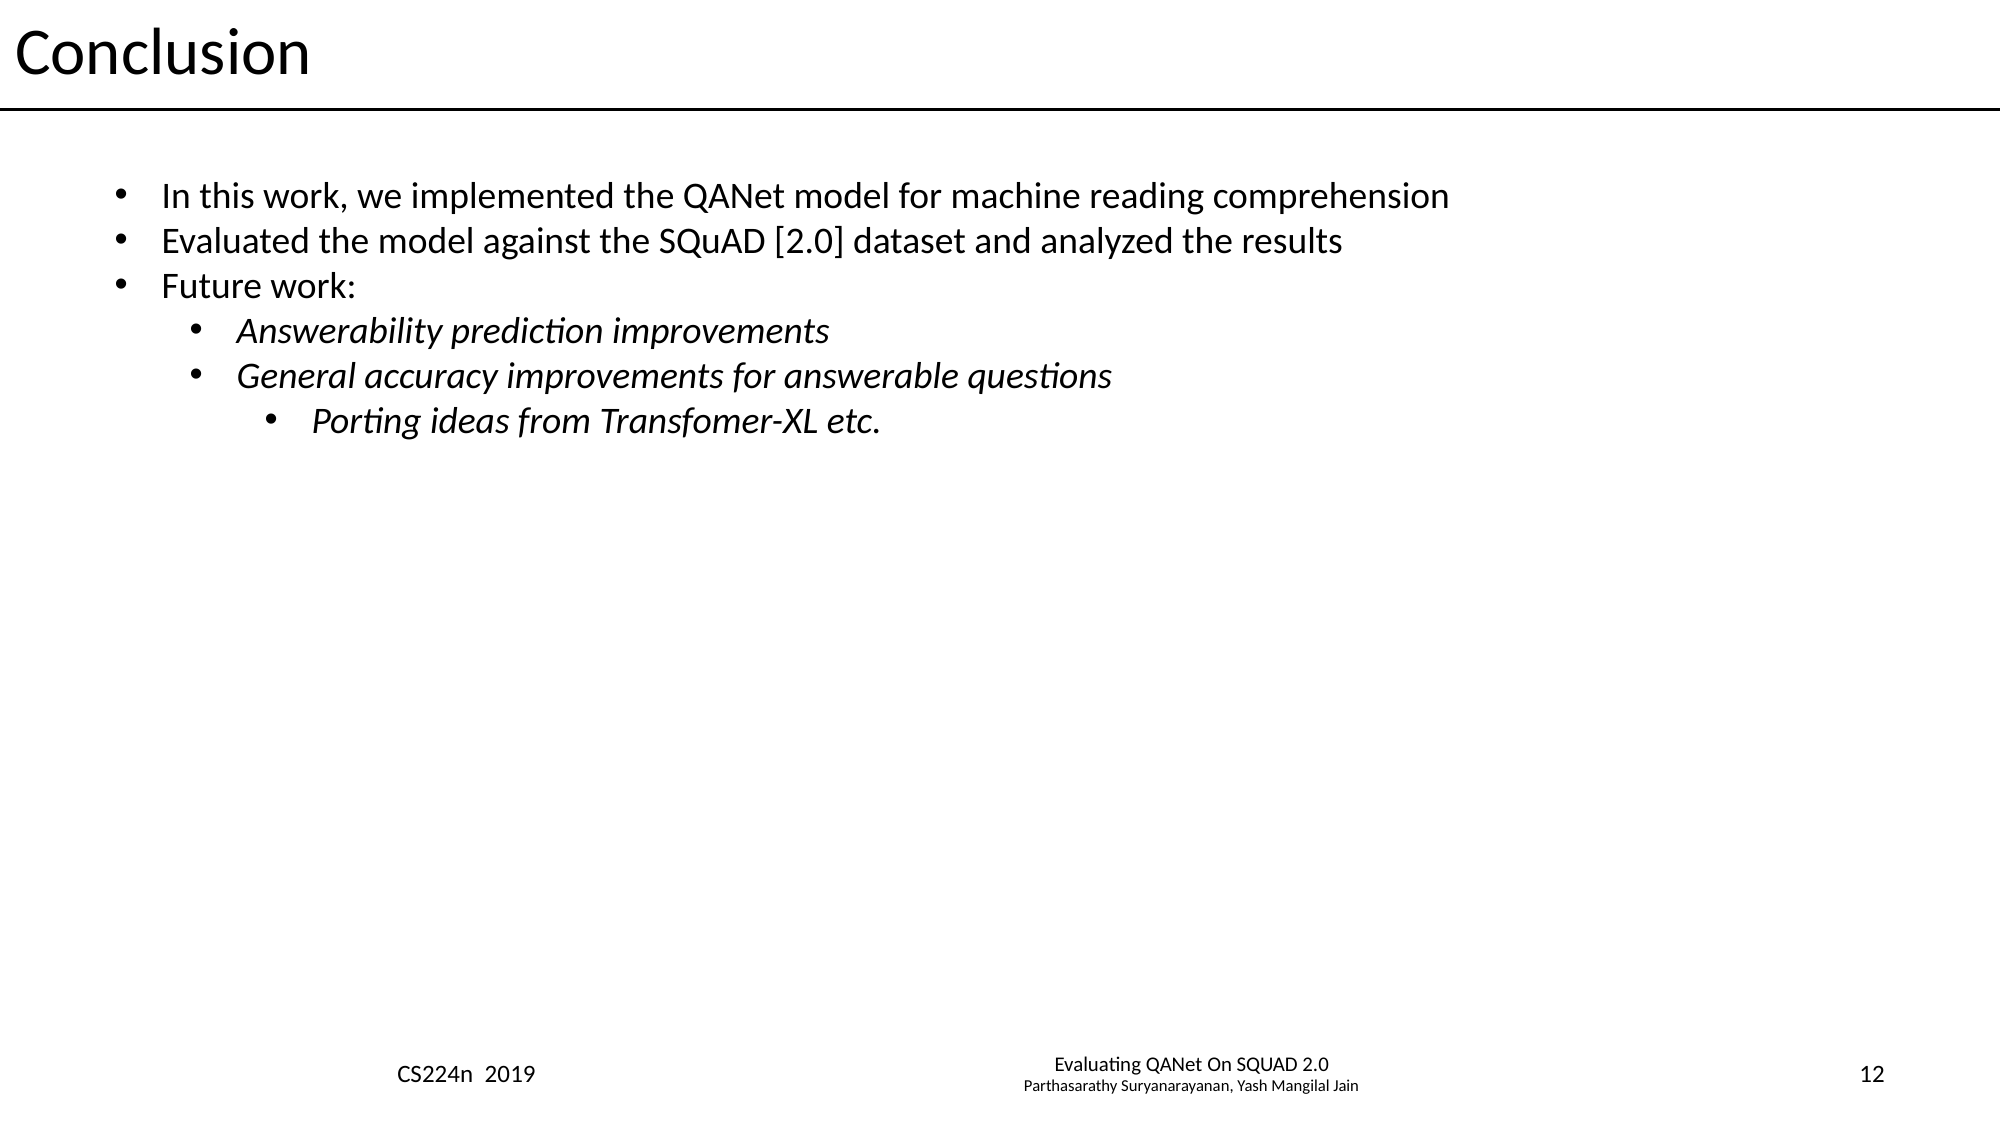

# Conclusion

In this work, we implemented the QANet model for machine reading comprehension
Evaluated the model against the SQuAD [2.0] dataset and analyzed the results
Future work:
Answerability prediction improvements
General accuracy improvements for answerable questions
Porting ideas from Transfomer-XL etc.

CS224n  2019
Evaluating QANet On SQUAD 2.0
Parthasarathy Suryanarayanan, Yash Mangilal Jain

12